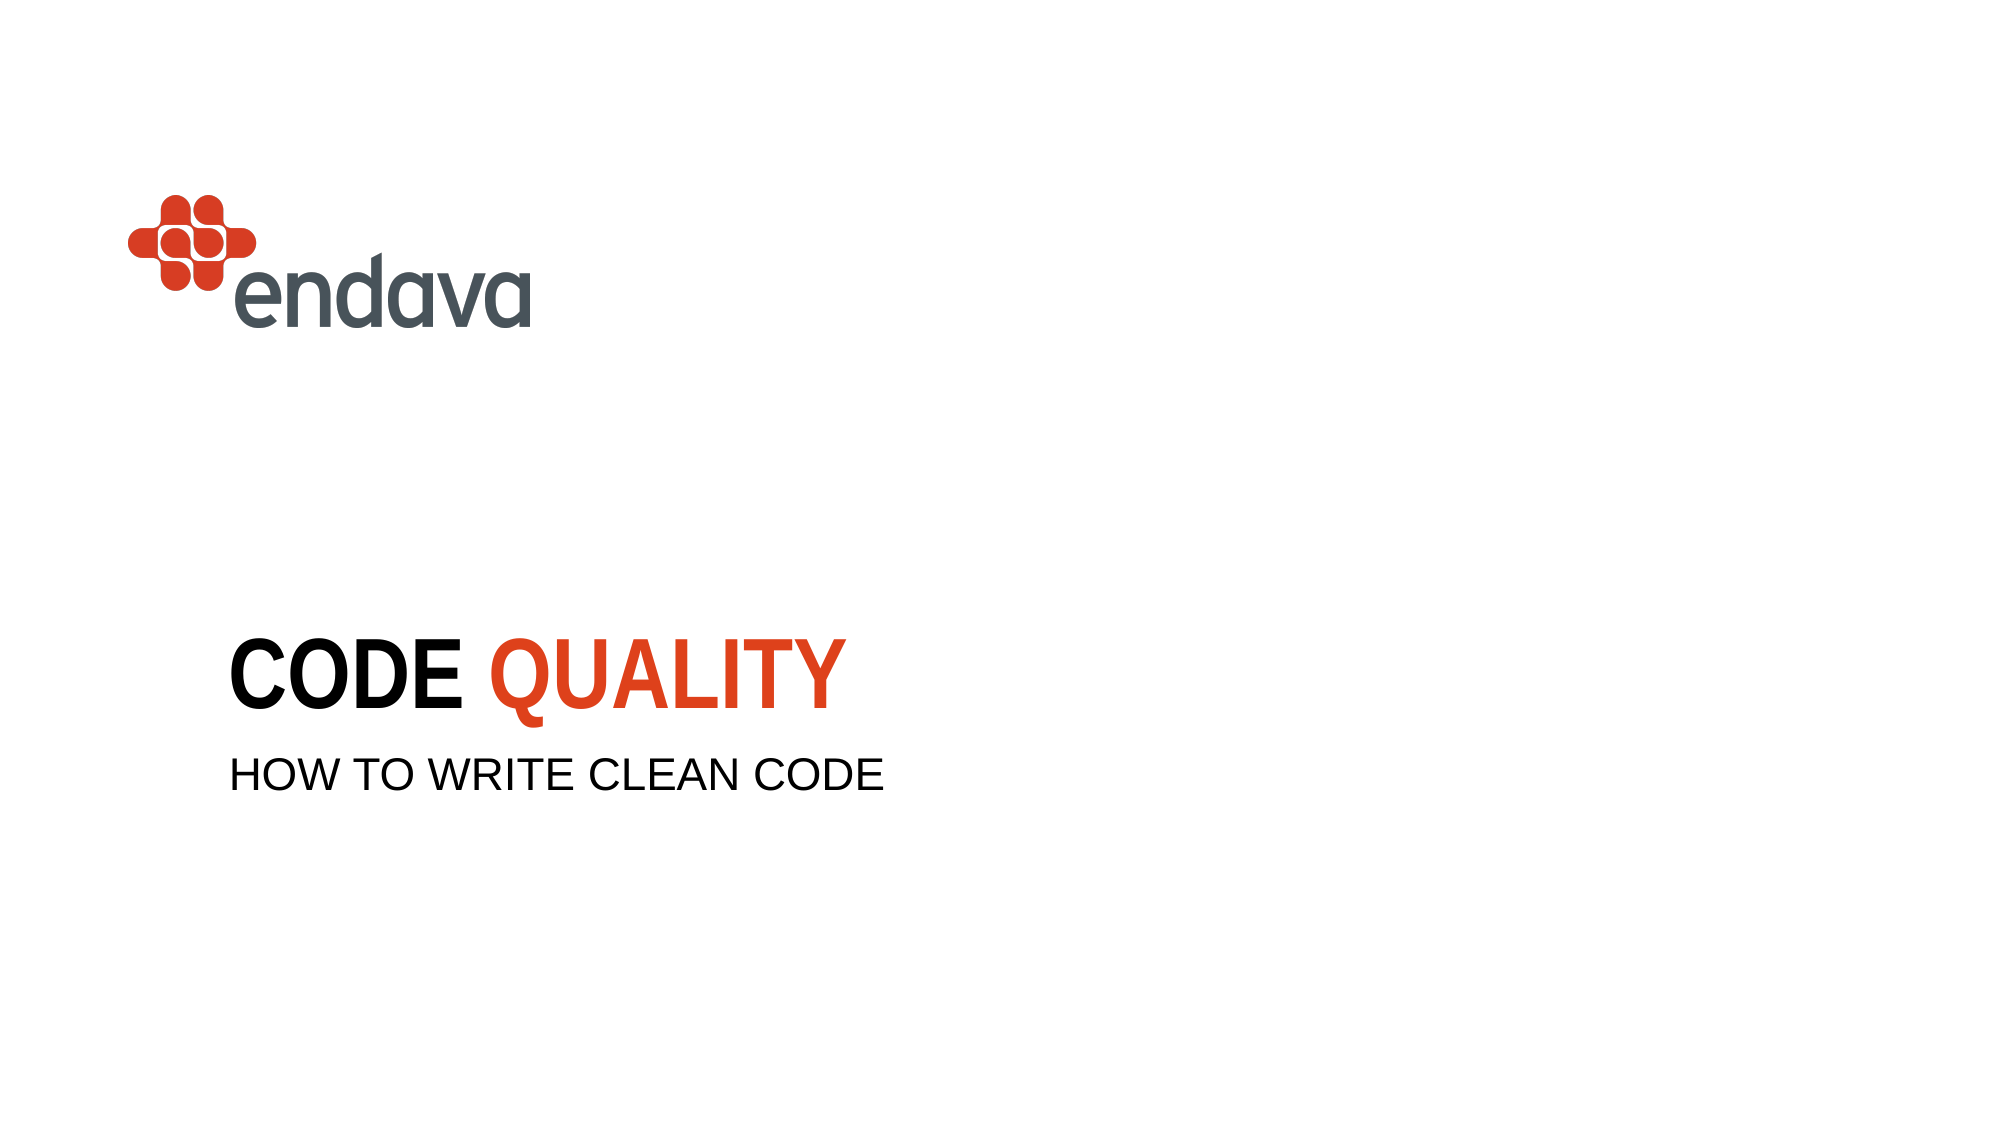

# CODE QUALITY
HOW TO WRITE CLEAN CODE